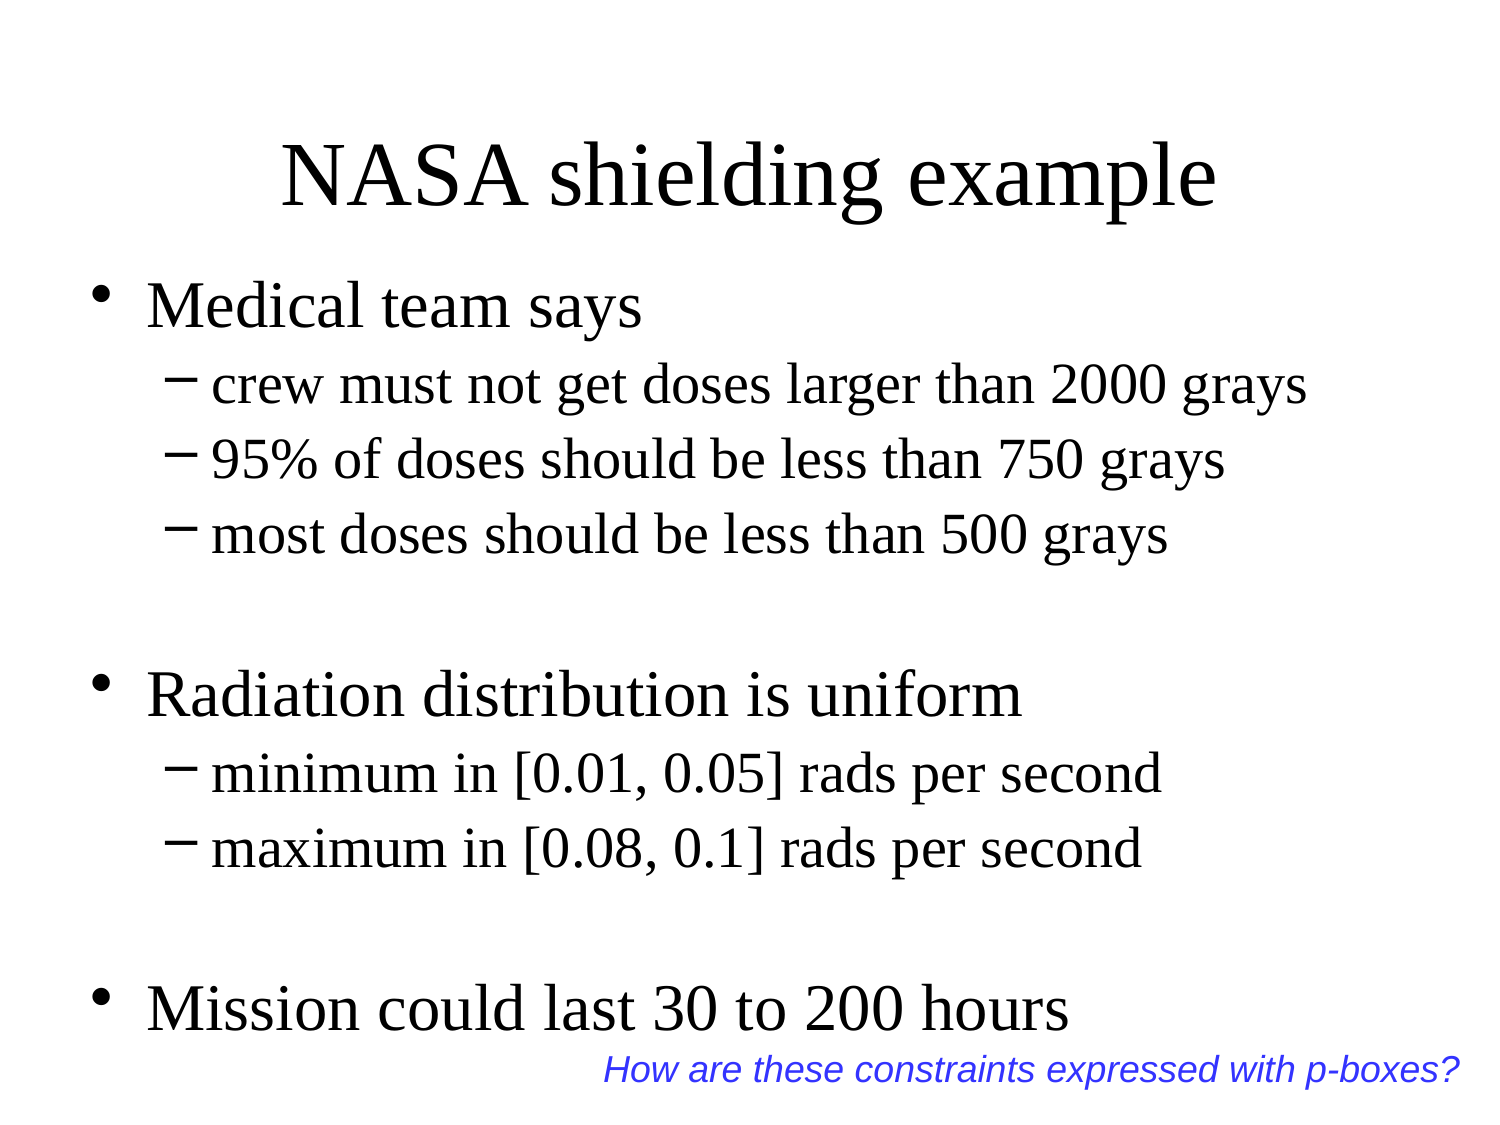

# NASA shielding example
Medical team says
crew must not get doses larger than 2000 grays
95% of doses should be less than 750 grays
most doses should be less than 500 grays

Radiation distribution is uniform
minimum in [0.01, 0.05] rads per second
maximum in [0.08, 0.1] rads per second

Mission could last 30 to 200 hours
How are these constraints expressed with p-boxes?